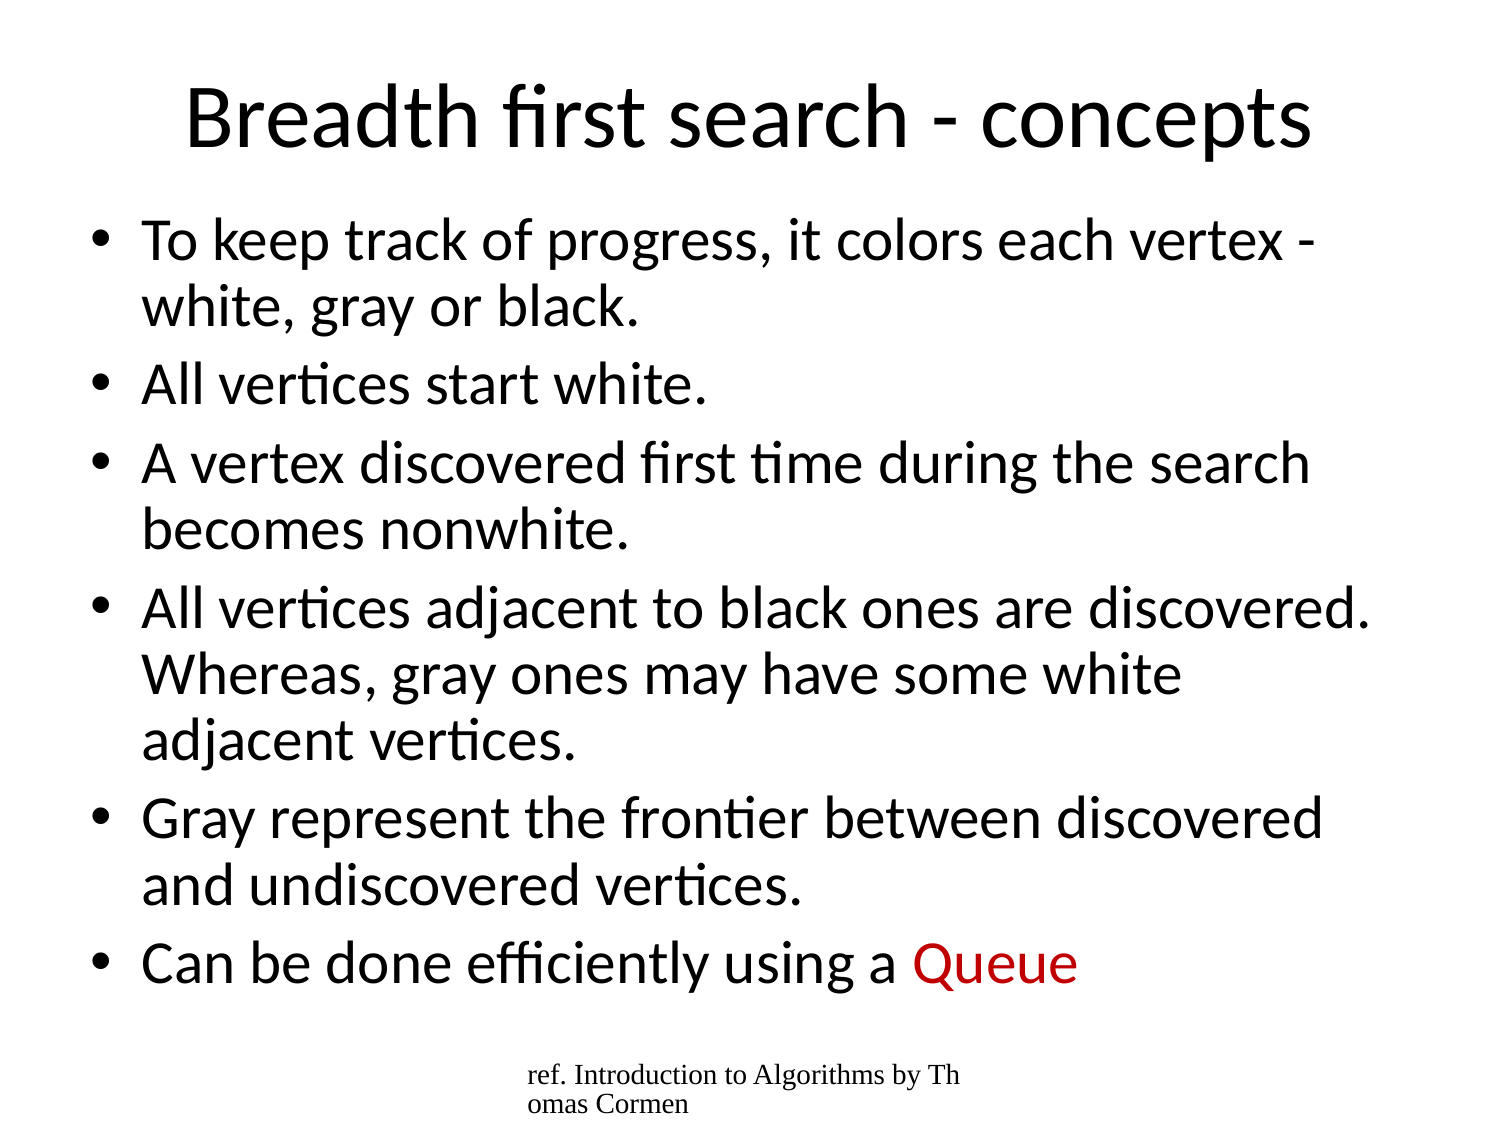

# Breadth first search - concepts
To keep track of progress, it colors each vertex - white, gray or black.
All vertices start white.
A vertex discovered first time during the search becomes nonwhite.
All vertices adjacent to black ones are discovered. Whereas, gray ones may have some white adjacent vertices.
Gray represent the frontier between discovered and undiscovered vertices.
Can be done efficiently using a Queue
ref. Introduction to Algorithms by Thomas Cormen